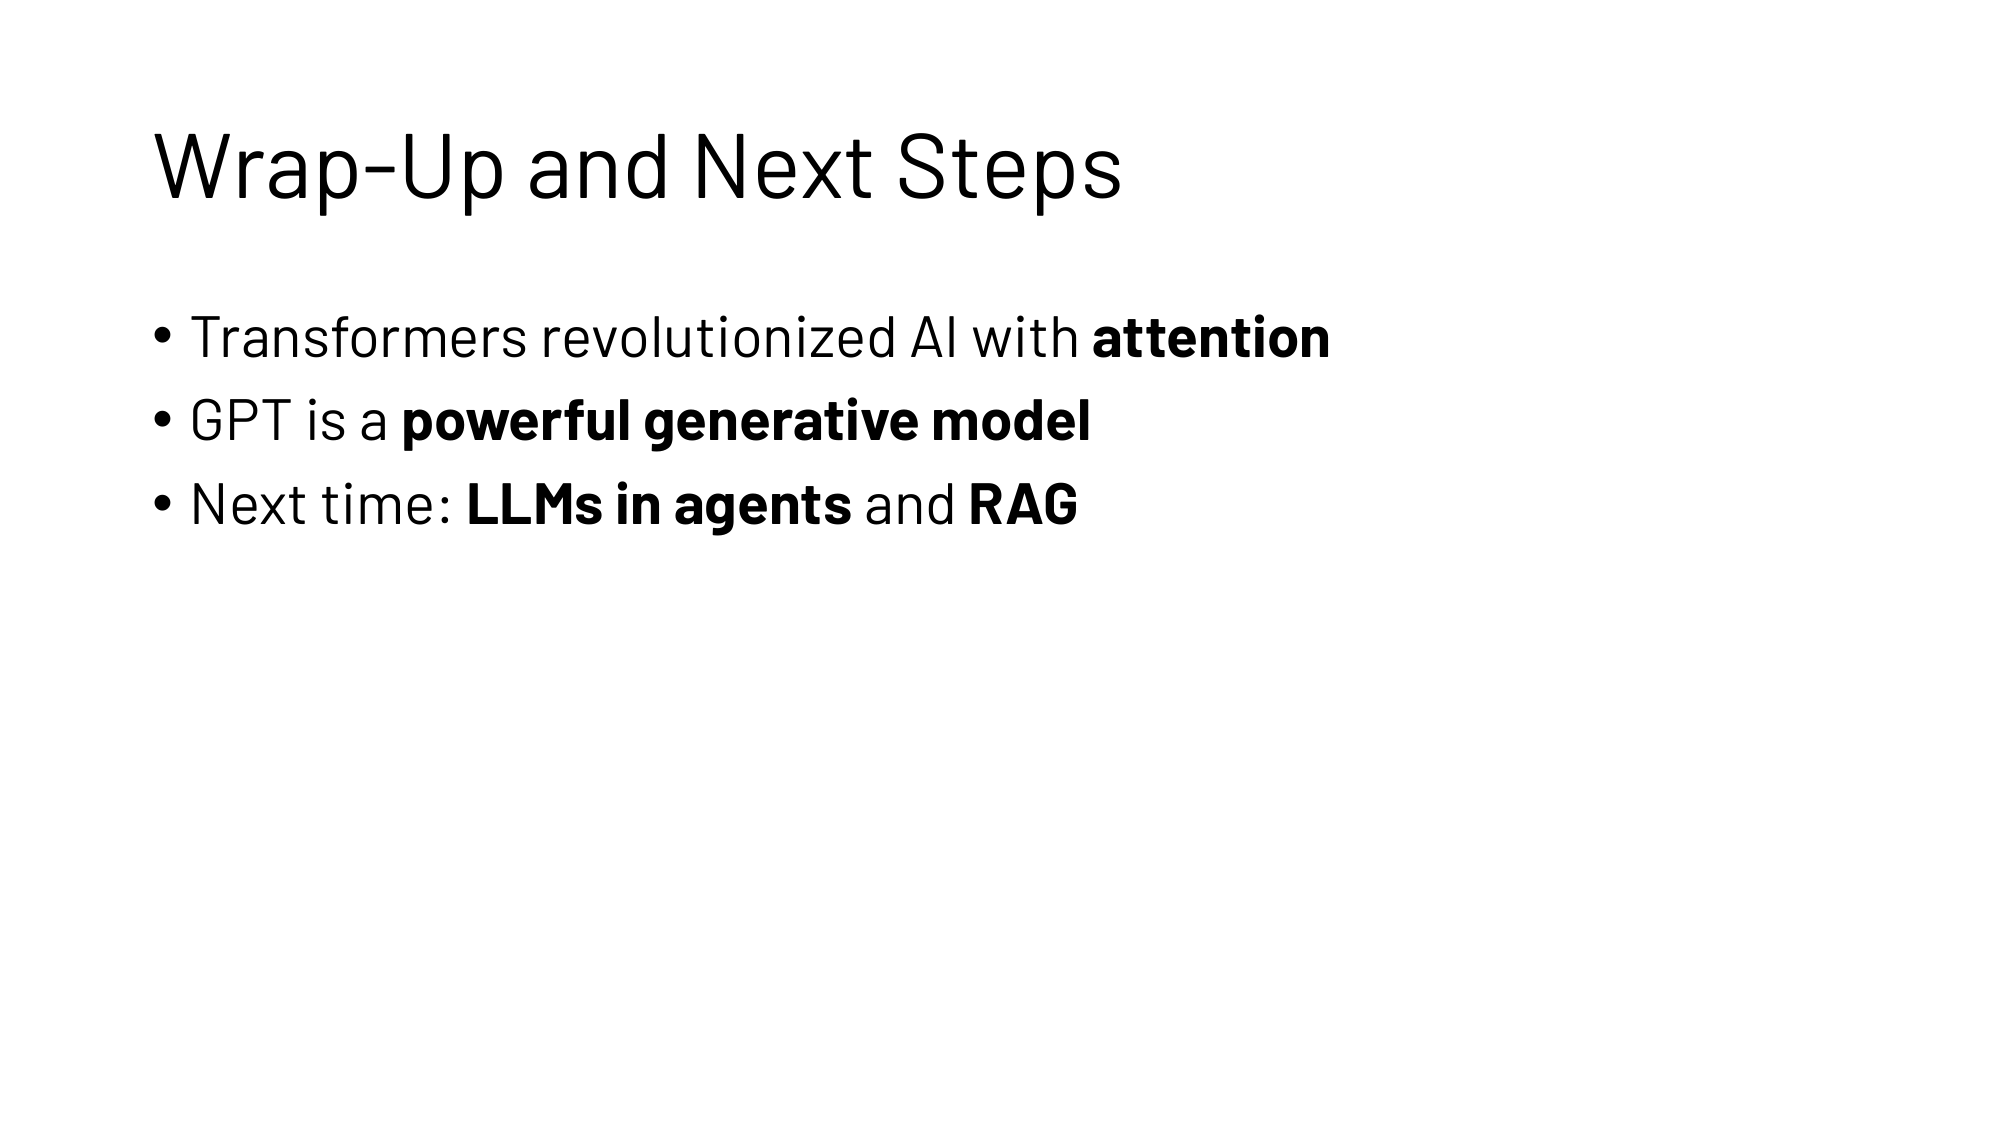

# Wrap-Up and Next Steps
Transformers revolutionized AI with attention
GPT is a powerful generative model
Next time: LLMs in agents and RAG